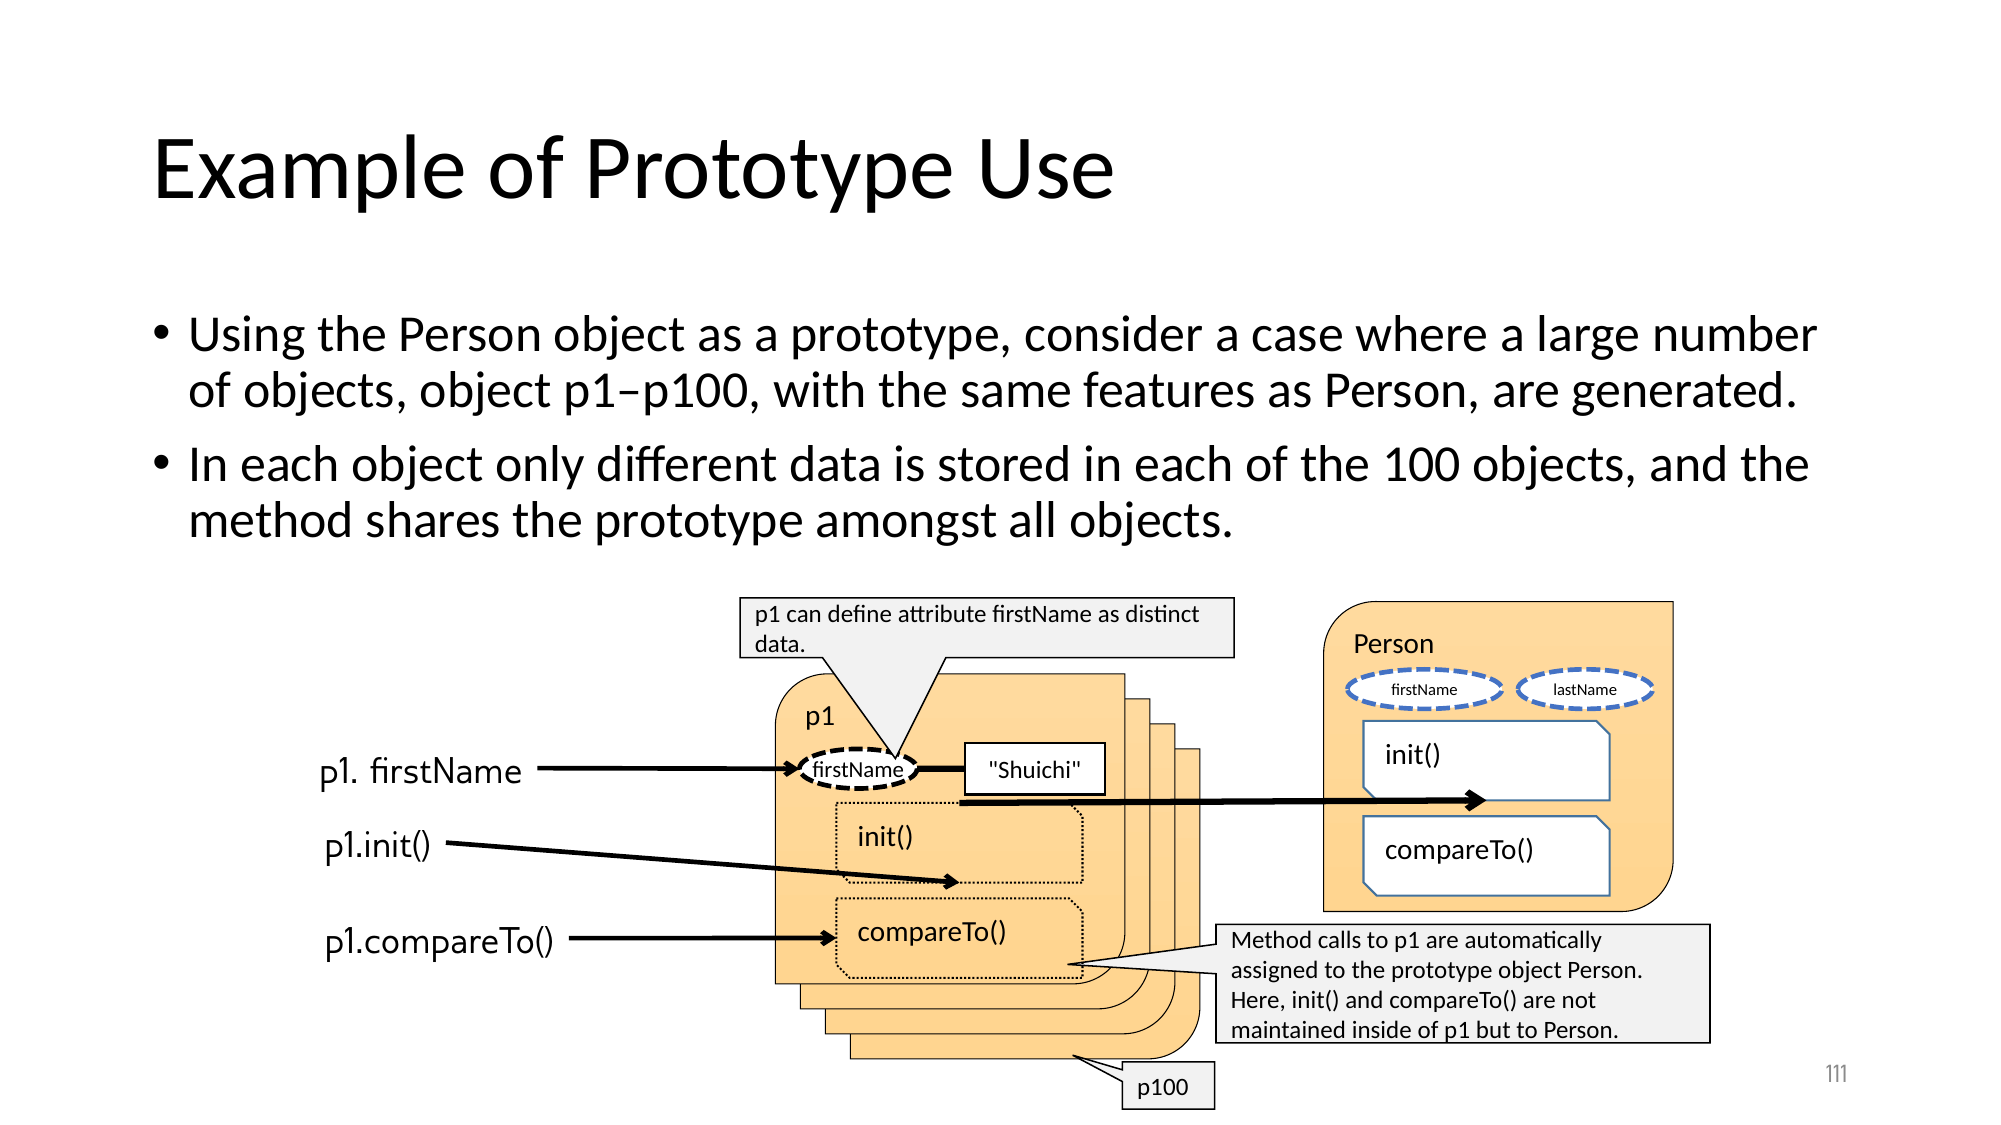

# Example of Prototype Use
Using the Person object as a prototype, consider a case where a large number of objects, object p1–p100, with the same features as Person, are generated.
In each object only different data is stored in each of the 100 objects, and the method shares the prototype amongst all objects.
p1 can define attribute firstName as distinct data.
Person
firstName
lastName
p1
firstName
p1
firstName
init()
p1
firstName
p1. firstName
"Shuichi"
p1
firstName
init()
p1.init()
compareTo()
compareTo()
p1.compareTo()
Method calls to p1 are automatically assigned to the prototype object Person.  Here, init() and compareTo() are not maintained inside of p1 but to Person.
111
p100